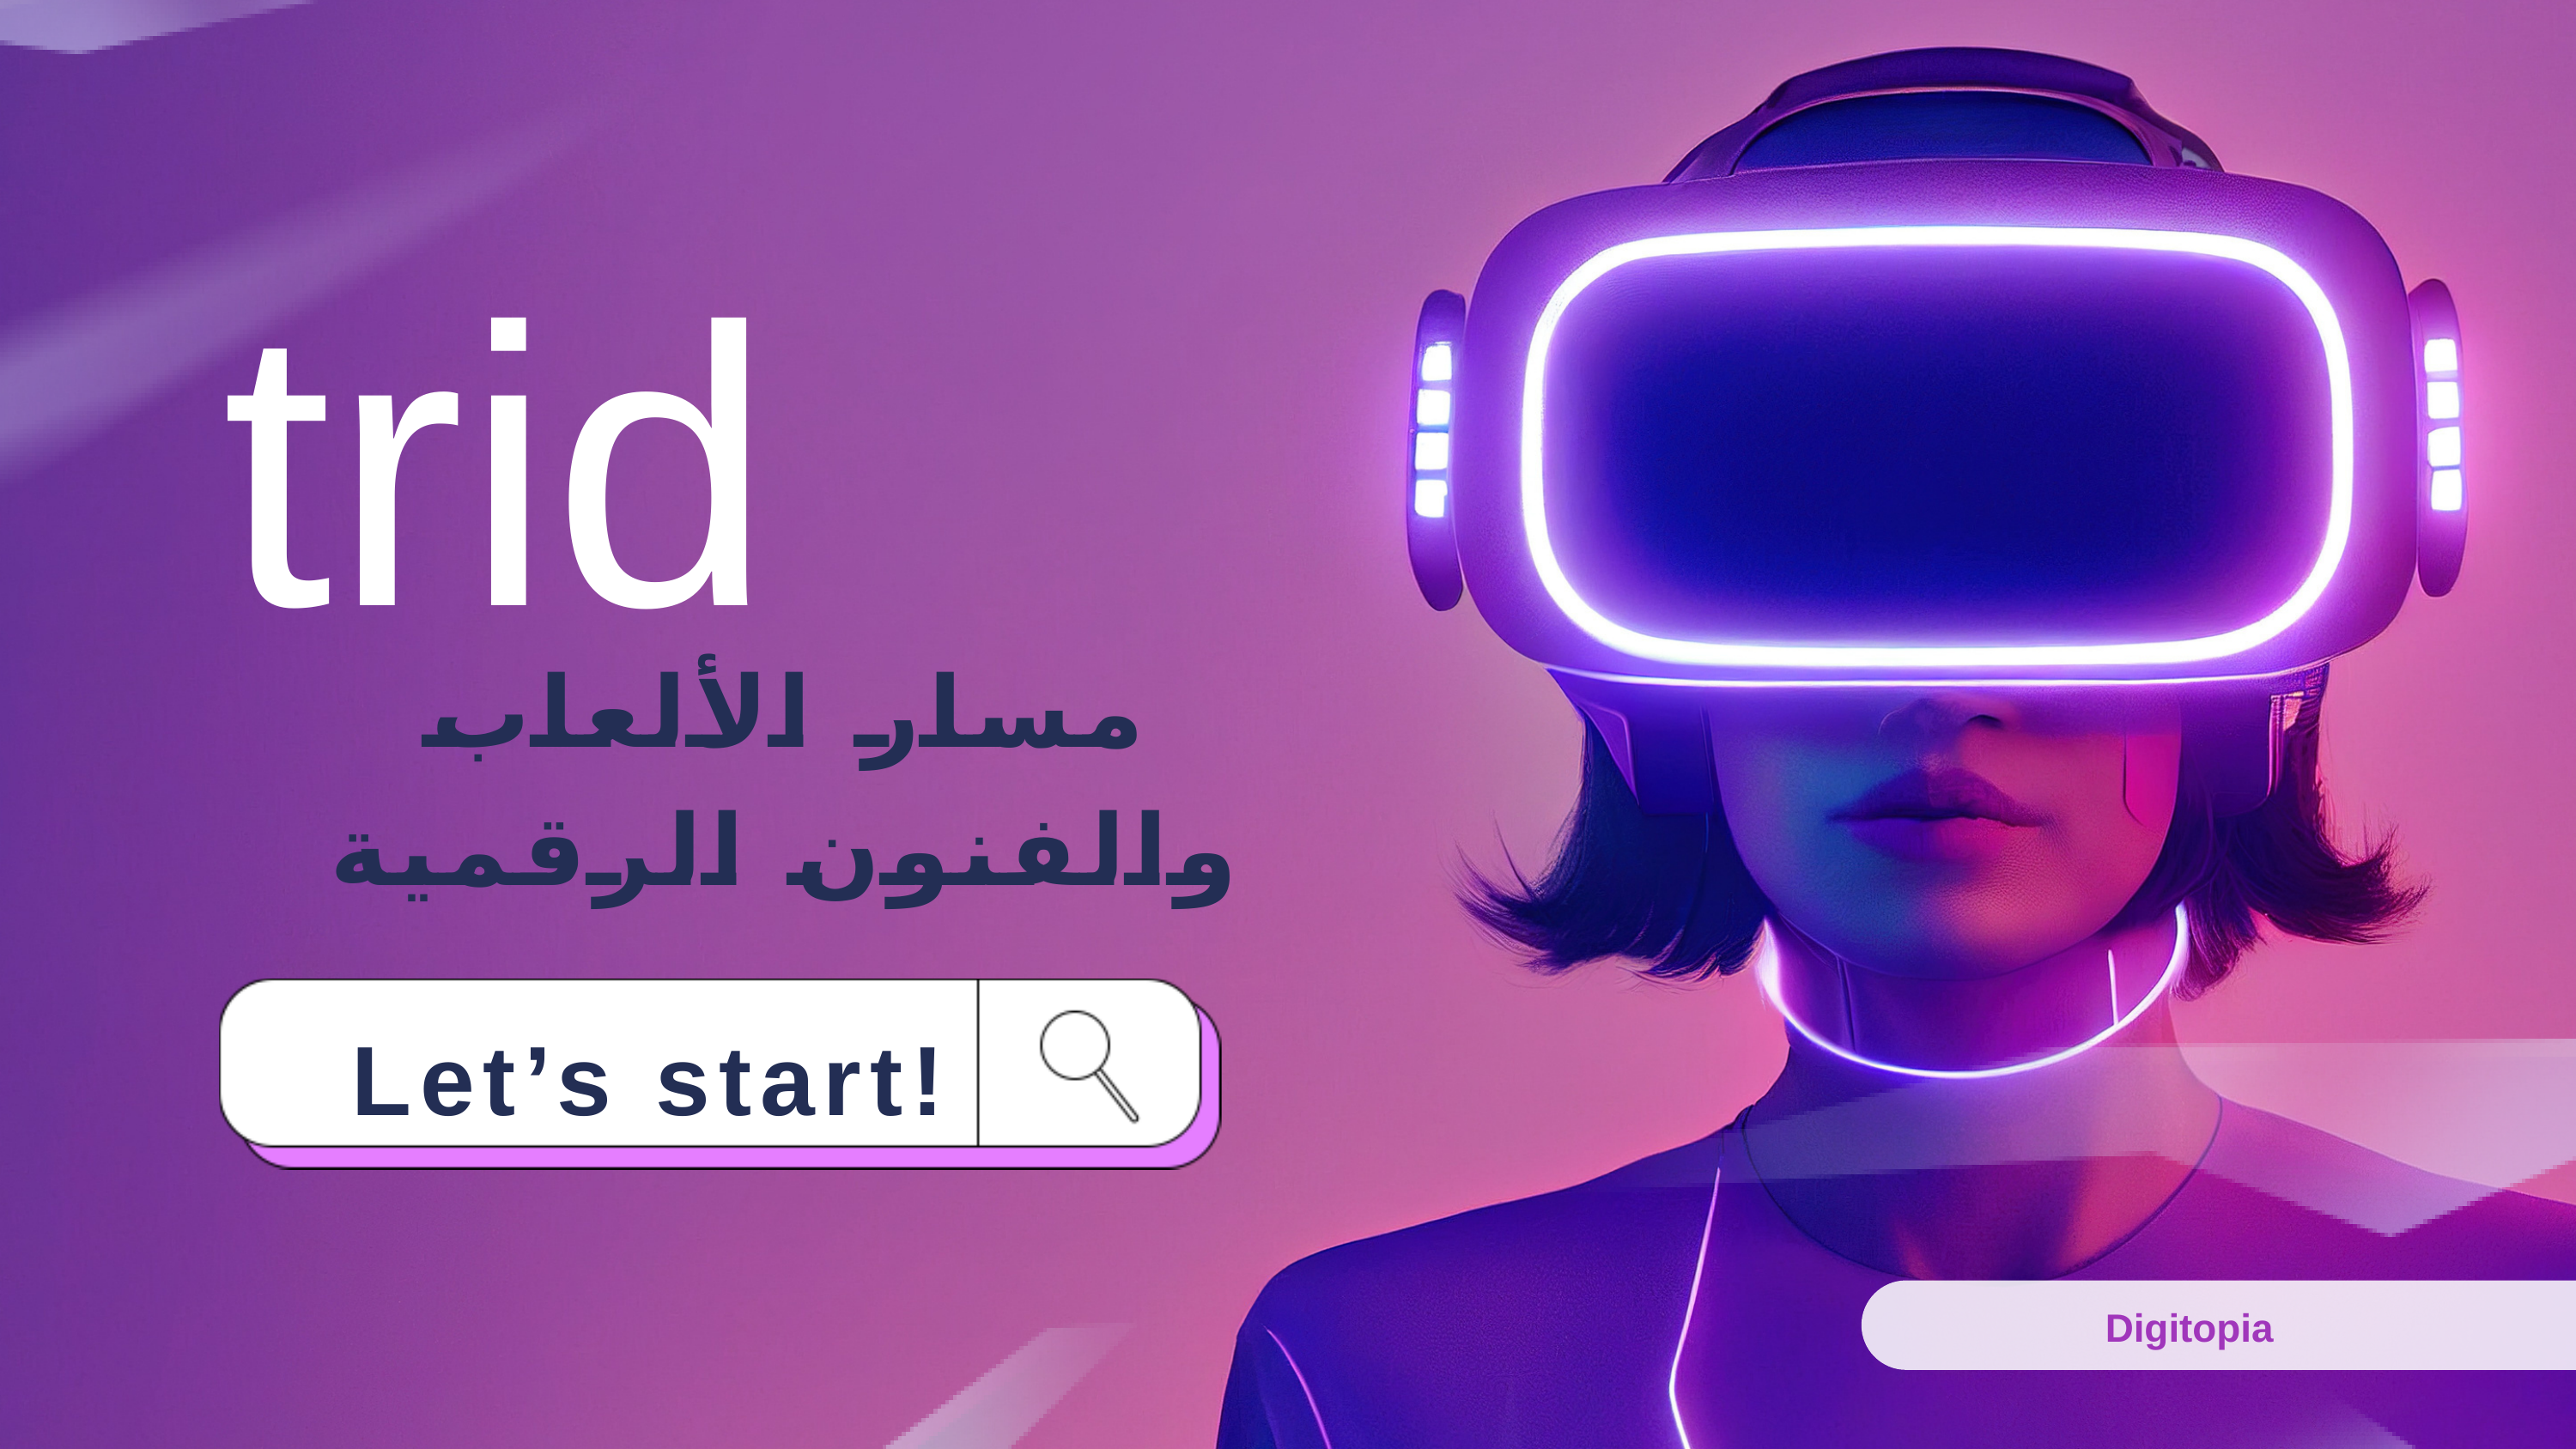

trid
مسار الألعاب والفنون الرقمية

Let’s start!

Digitopia